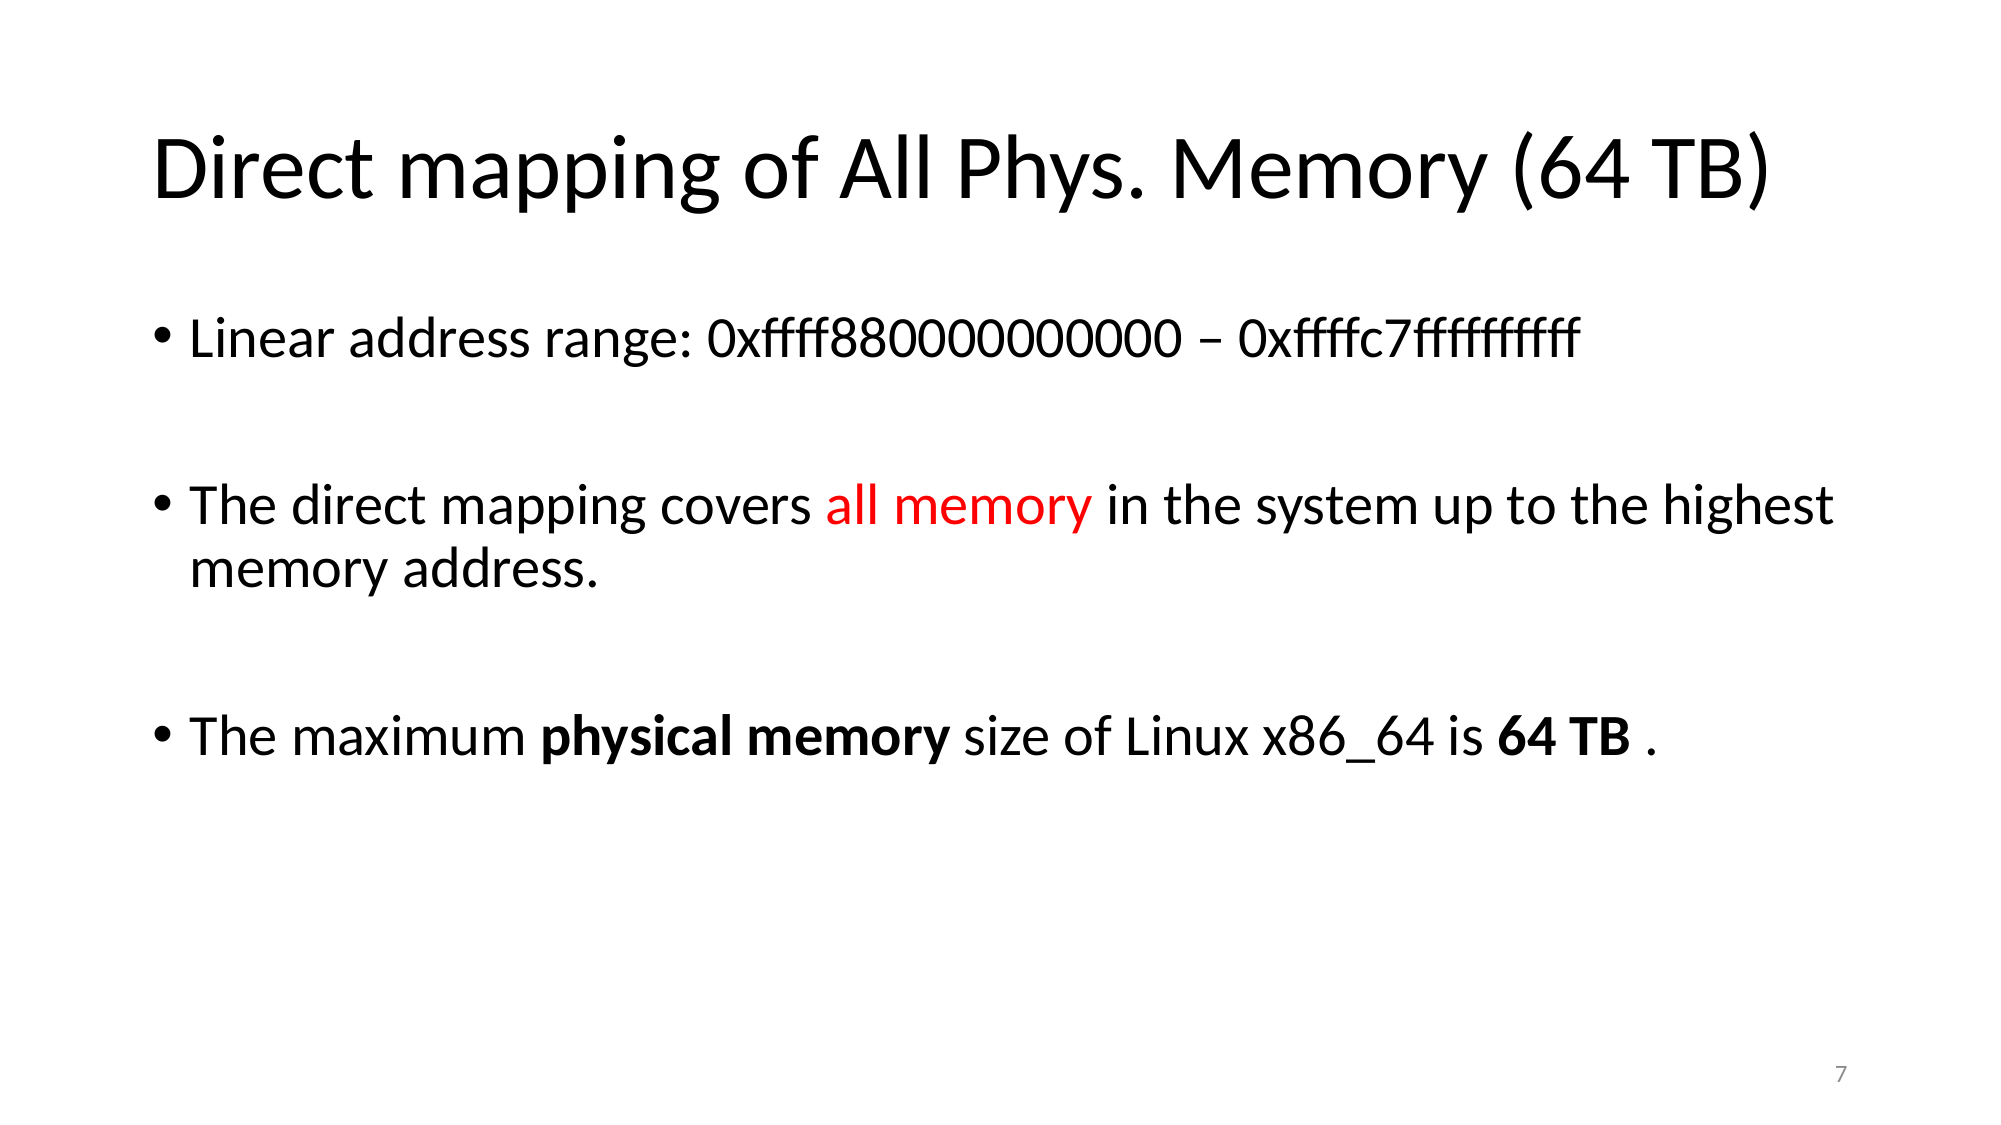

# Direct mapping of All Phys. Memory (64 TB)
Linear address range: 0xffff880000000000 – 0xffffc7ffffffffff

The direct mapping covers all memory in the system up to the highest memory address.

The maximum physical memory size of Linux x86_64 is 64 TB .

7